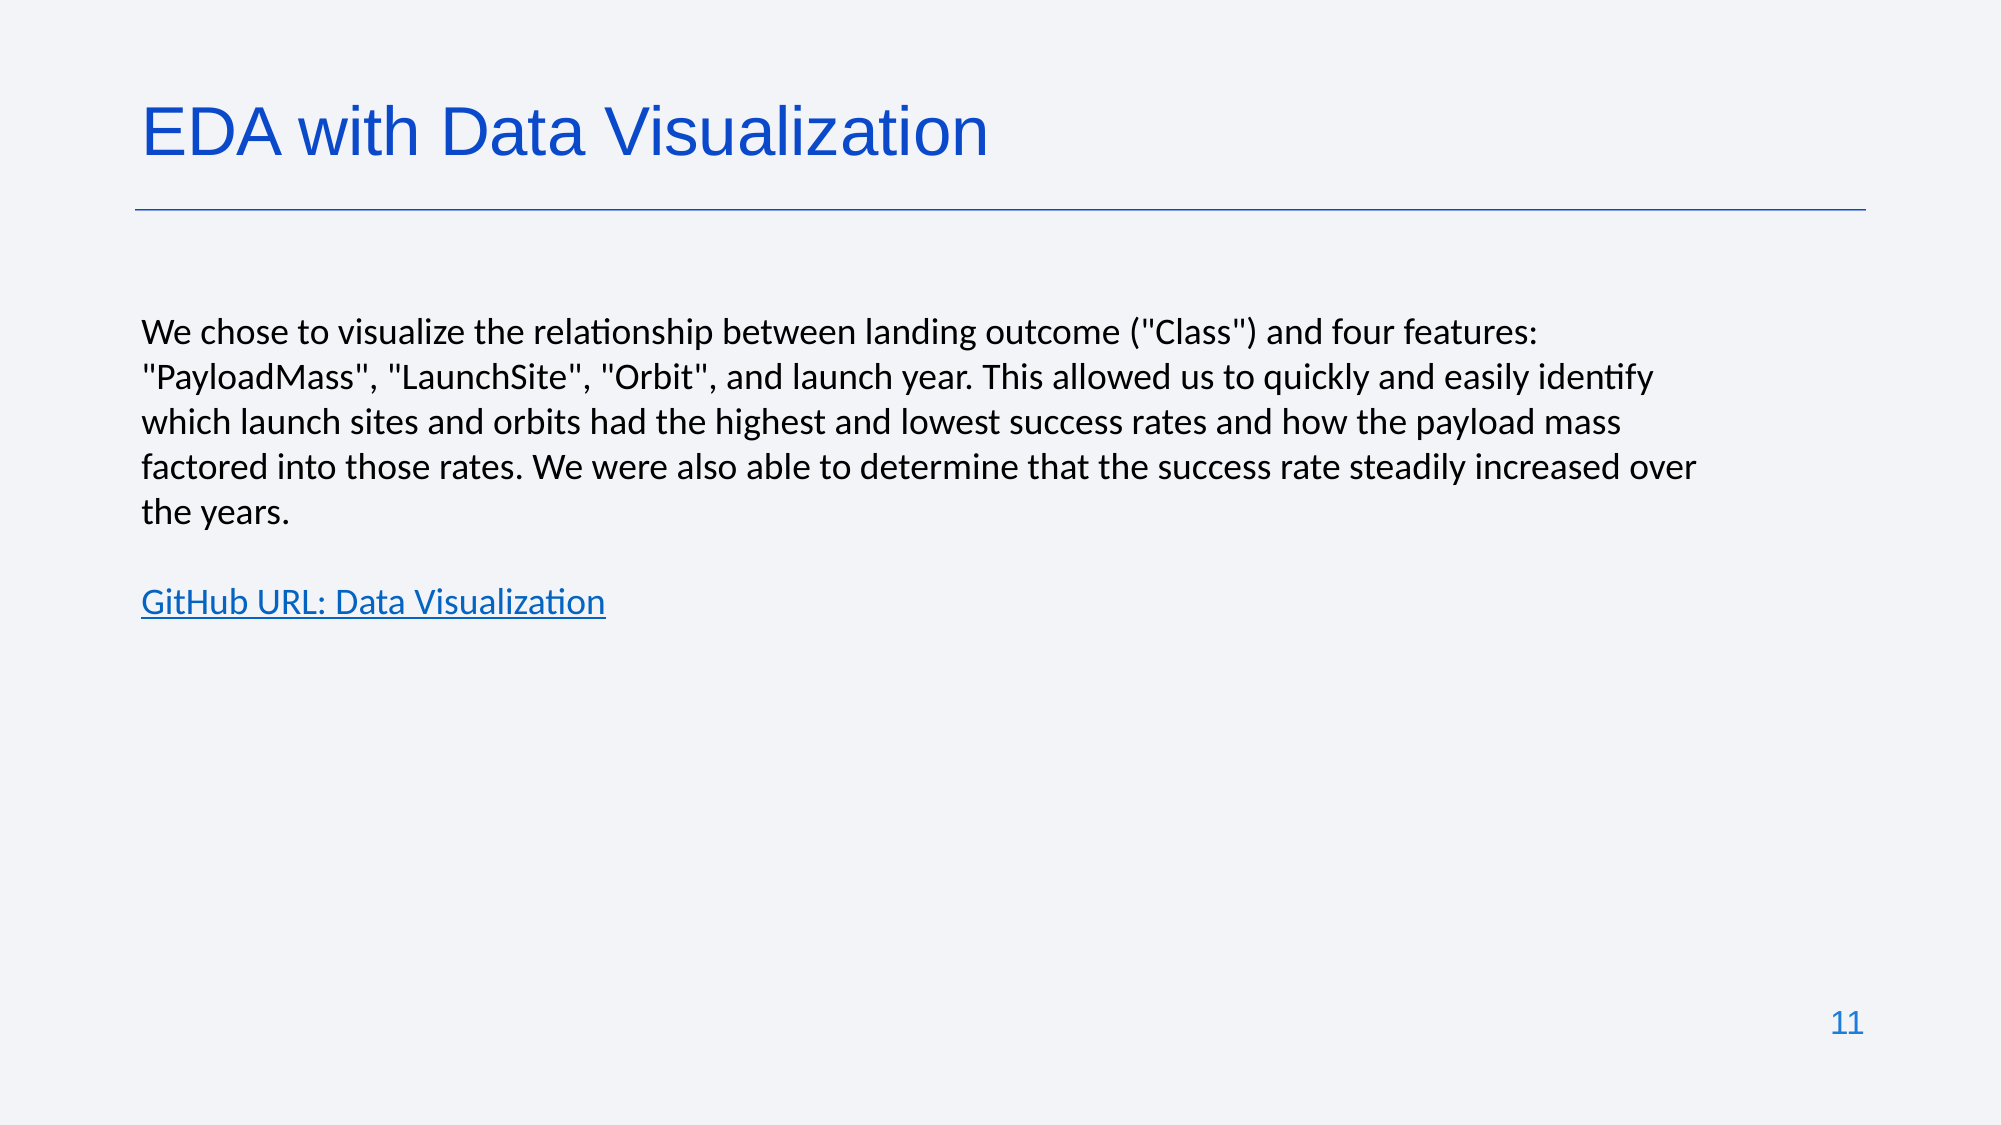

EDA with Data Visualization
We chose to visualize the relationship between landing outcome ("Class") and four features: "PayloadMass", "LaunchSite", "Orbit", and launch year. This allowed us to quickly and easily identify which launch sites and orbits had the highest and lowest success rates and how the payload mass factored into those rates. We were also able to determine that the success rate steadily increased over the years.

GitHub URL: Data Visualization
11